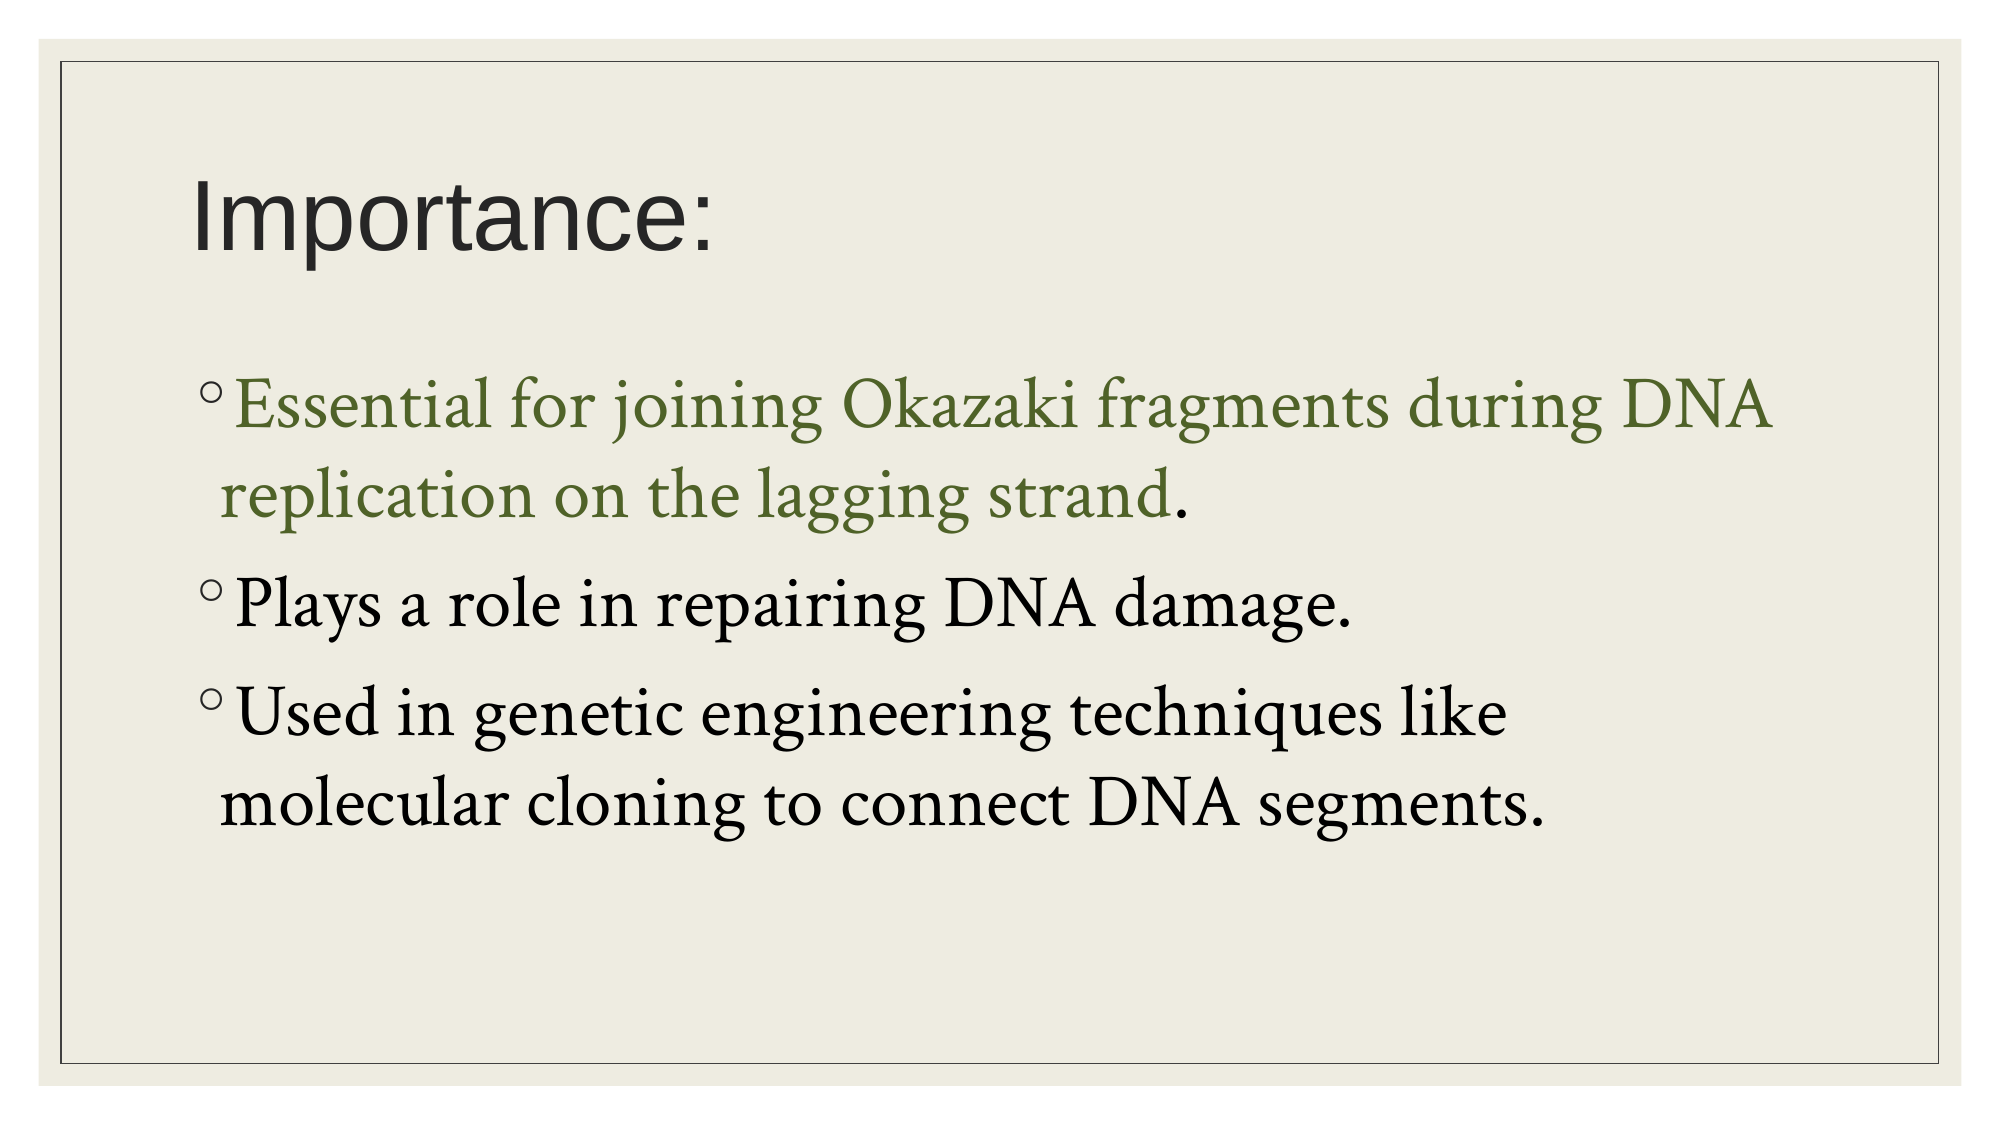

# Importance:
Essential for joining Okazaki fragments during DNA replication on the lagging strand.
Plays a role in repairing DNA damage.
Used in genetic engineering techniques like molecular cloning to connect DNA segments.